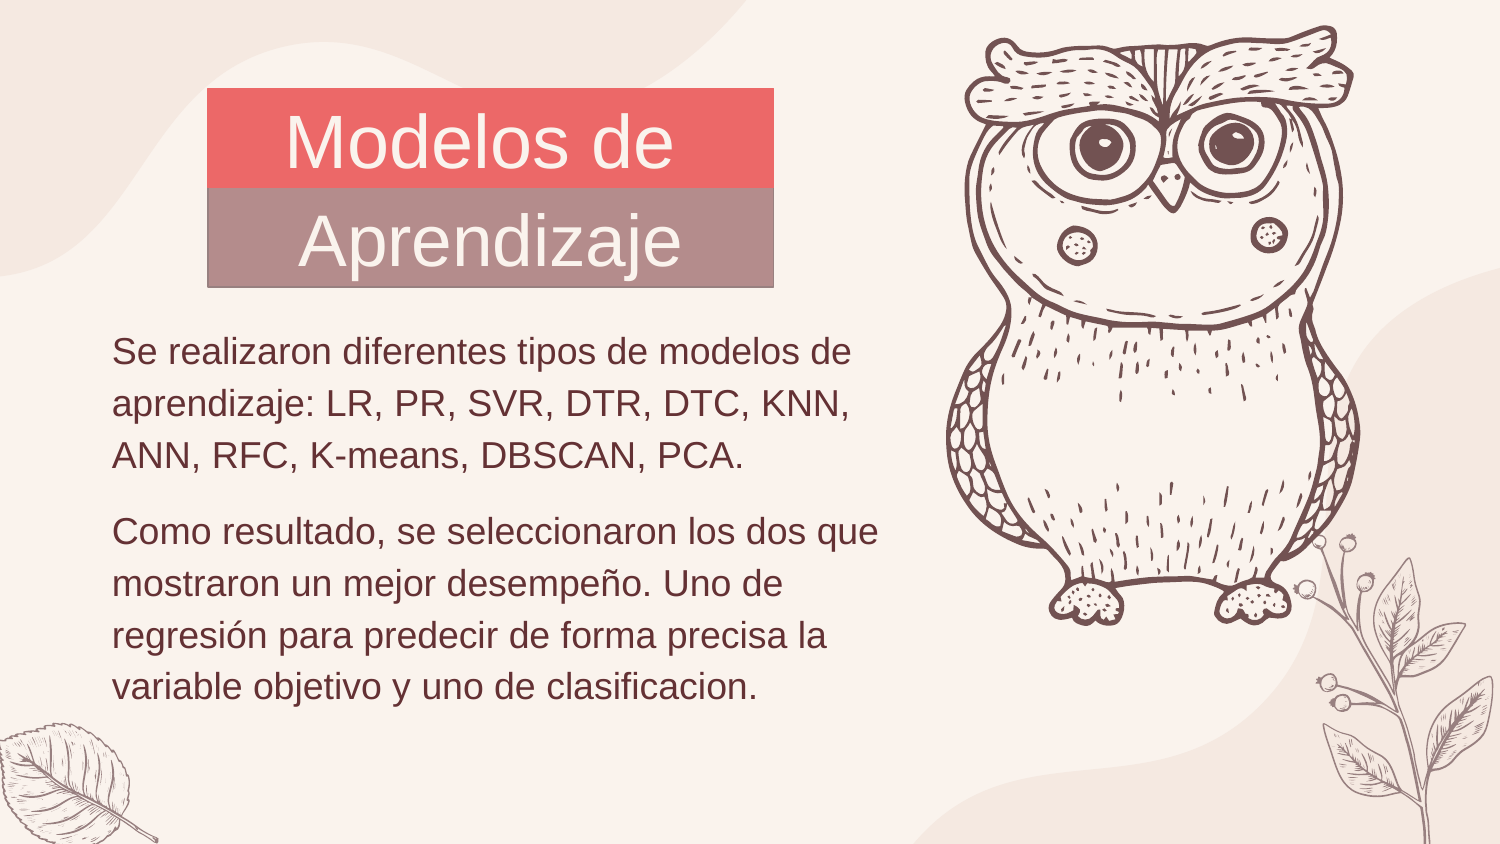

Modelos de
# Aprendizaje
Se realizaron diferentes tipos de modelos de aprendizaje: LR, PR, SVR, DTR, DTC, KNN, ANN, RFC, K-means, DBSCAN, PCA.
Como resultado, se seleccionaron los dos que mostraron un mejor desempeño. Uno de regresión para predecir de forma precisa la variable objetivo y uno de clasificacion.